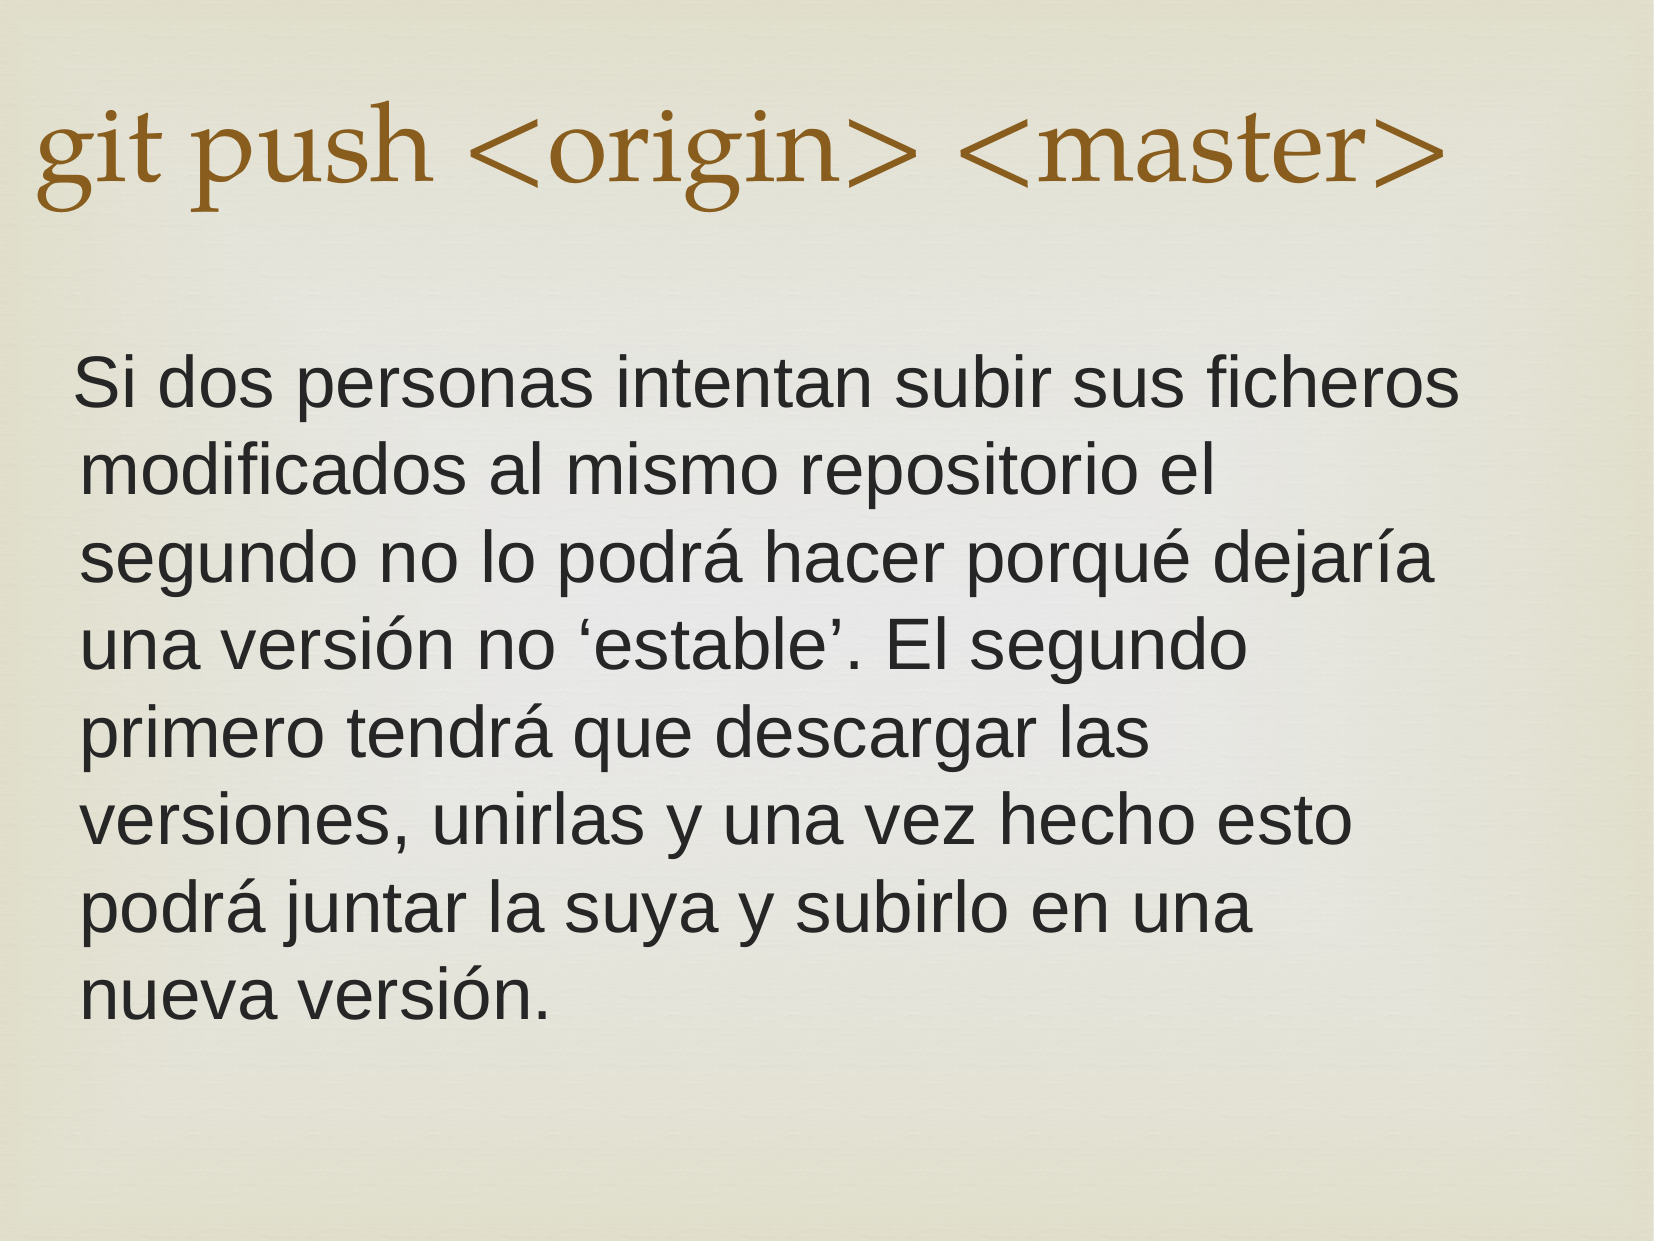

git push <origin> <master>
  Si dos personas intentan subir sus ficheros modificados al mismo repositorio el segundo no lo podrá hacer porqué dejaría una versión no ‘estable’. El segundo primero tendrá que descargar las versiones, unirlas y una vez hecho esto podrá juntar la suya y subirlo en una nueva versión.